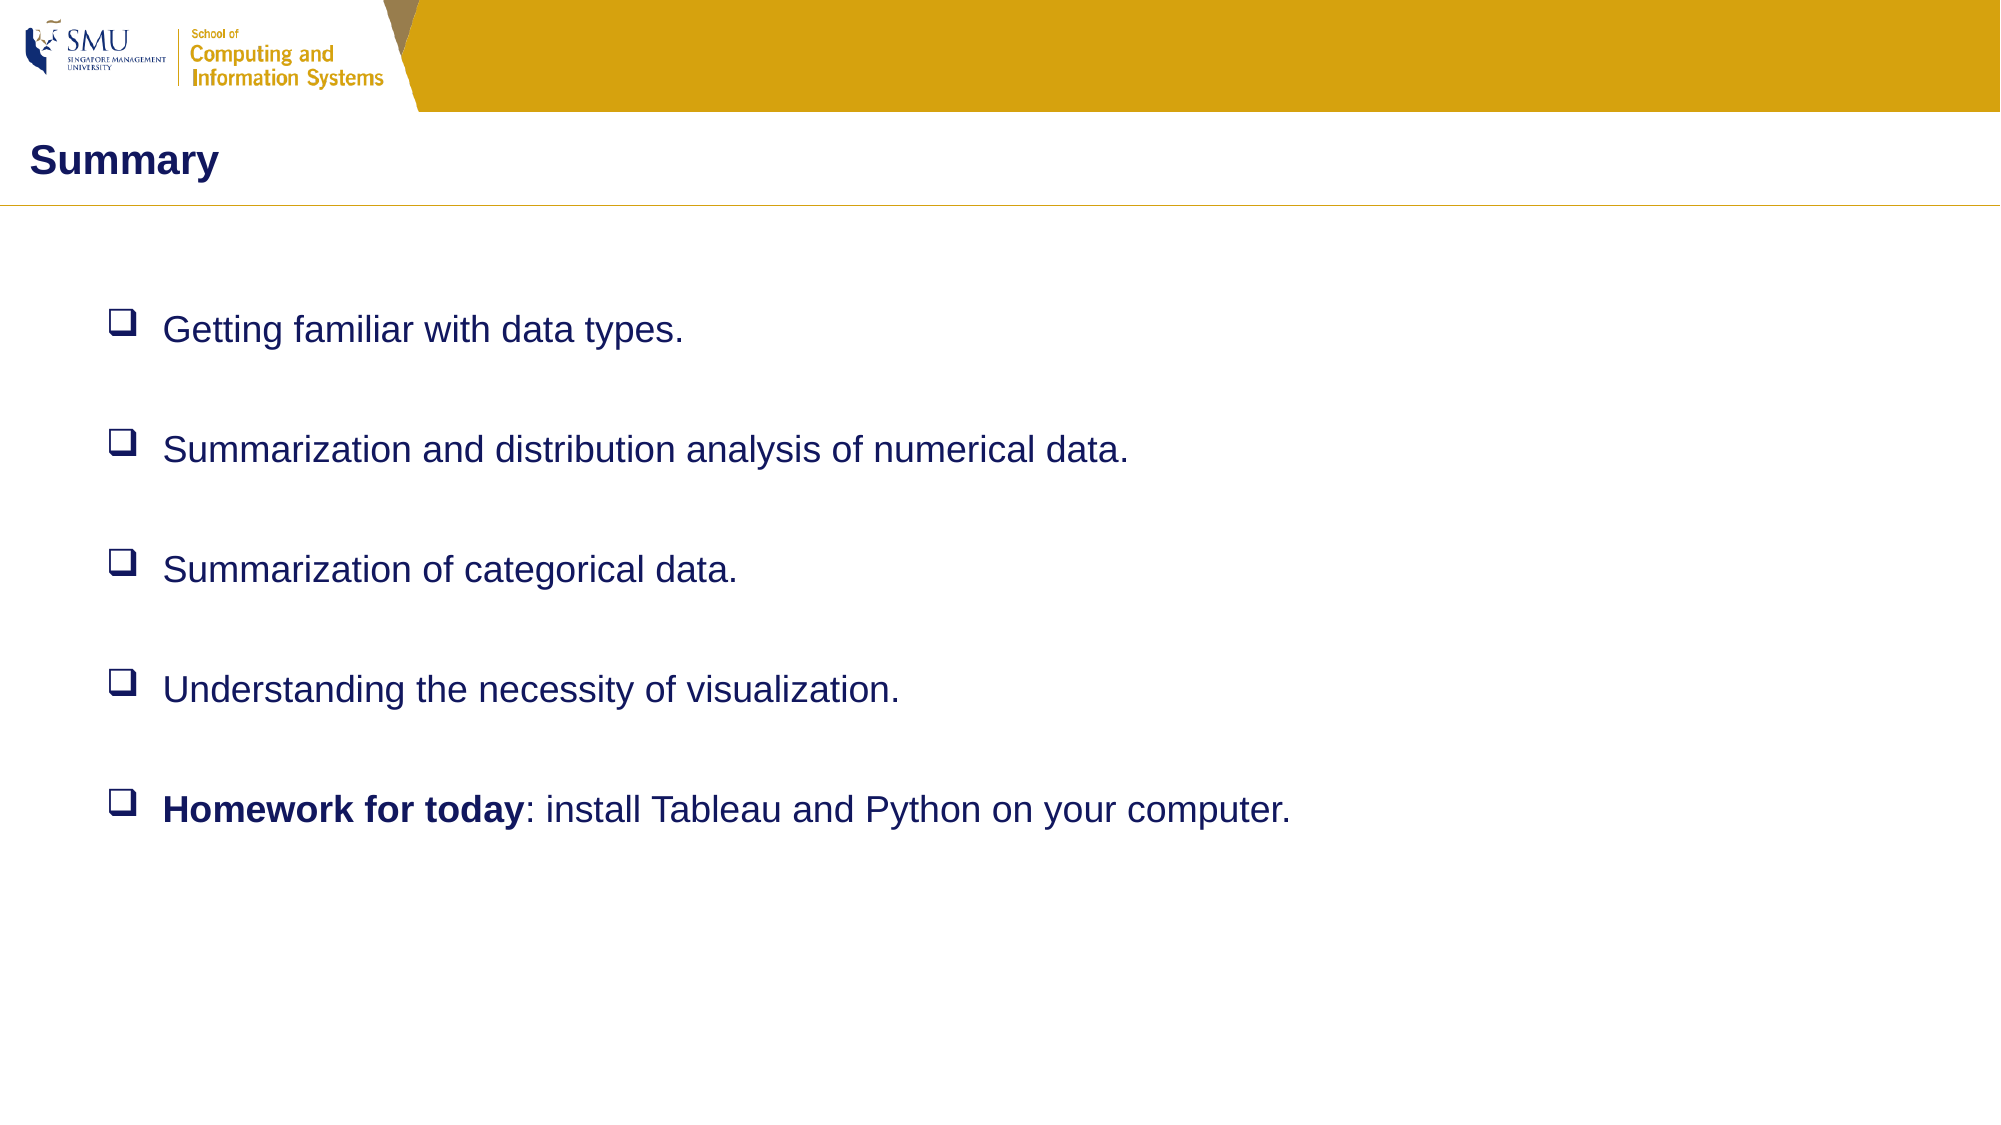

Summary
Getting familiar with data types.

Summarization and distribution analysis of numerical data.

Summarization of categorical data.

Understanding the necessity of visualization.

Homework for today: install Tableau and Python on your computer.